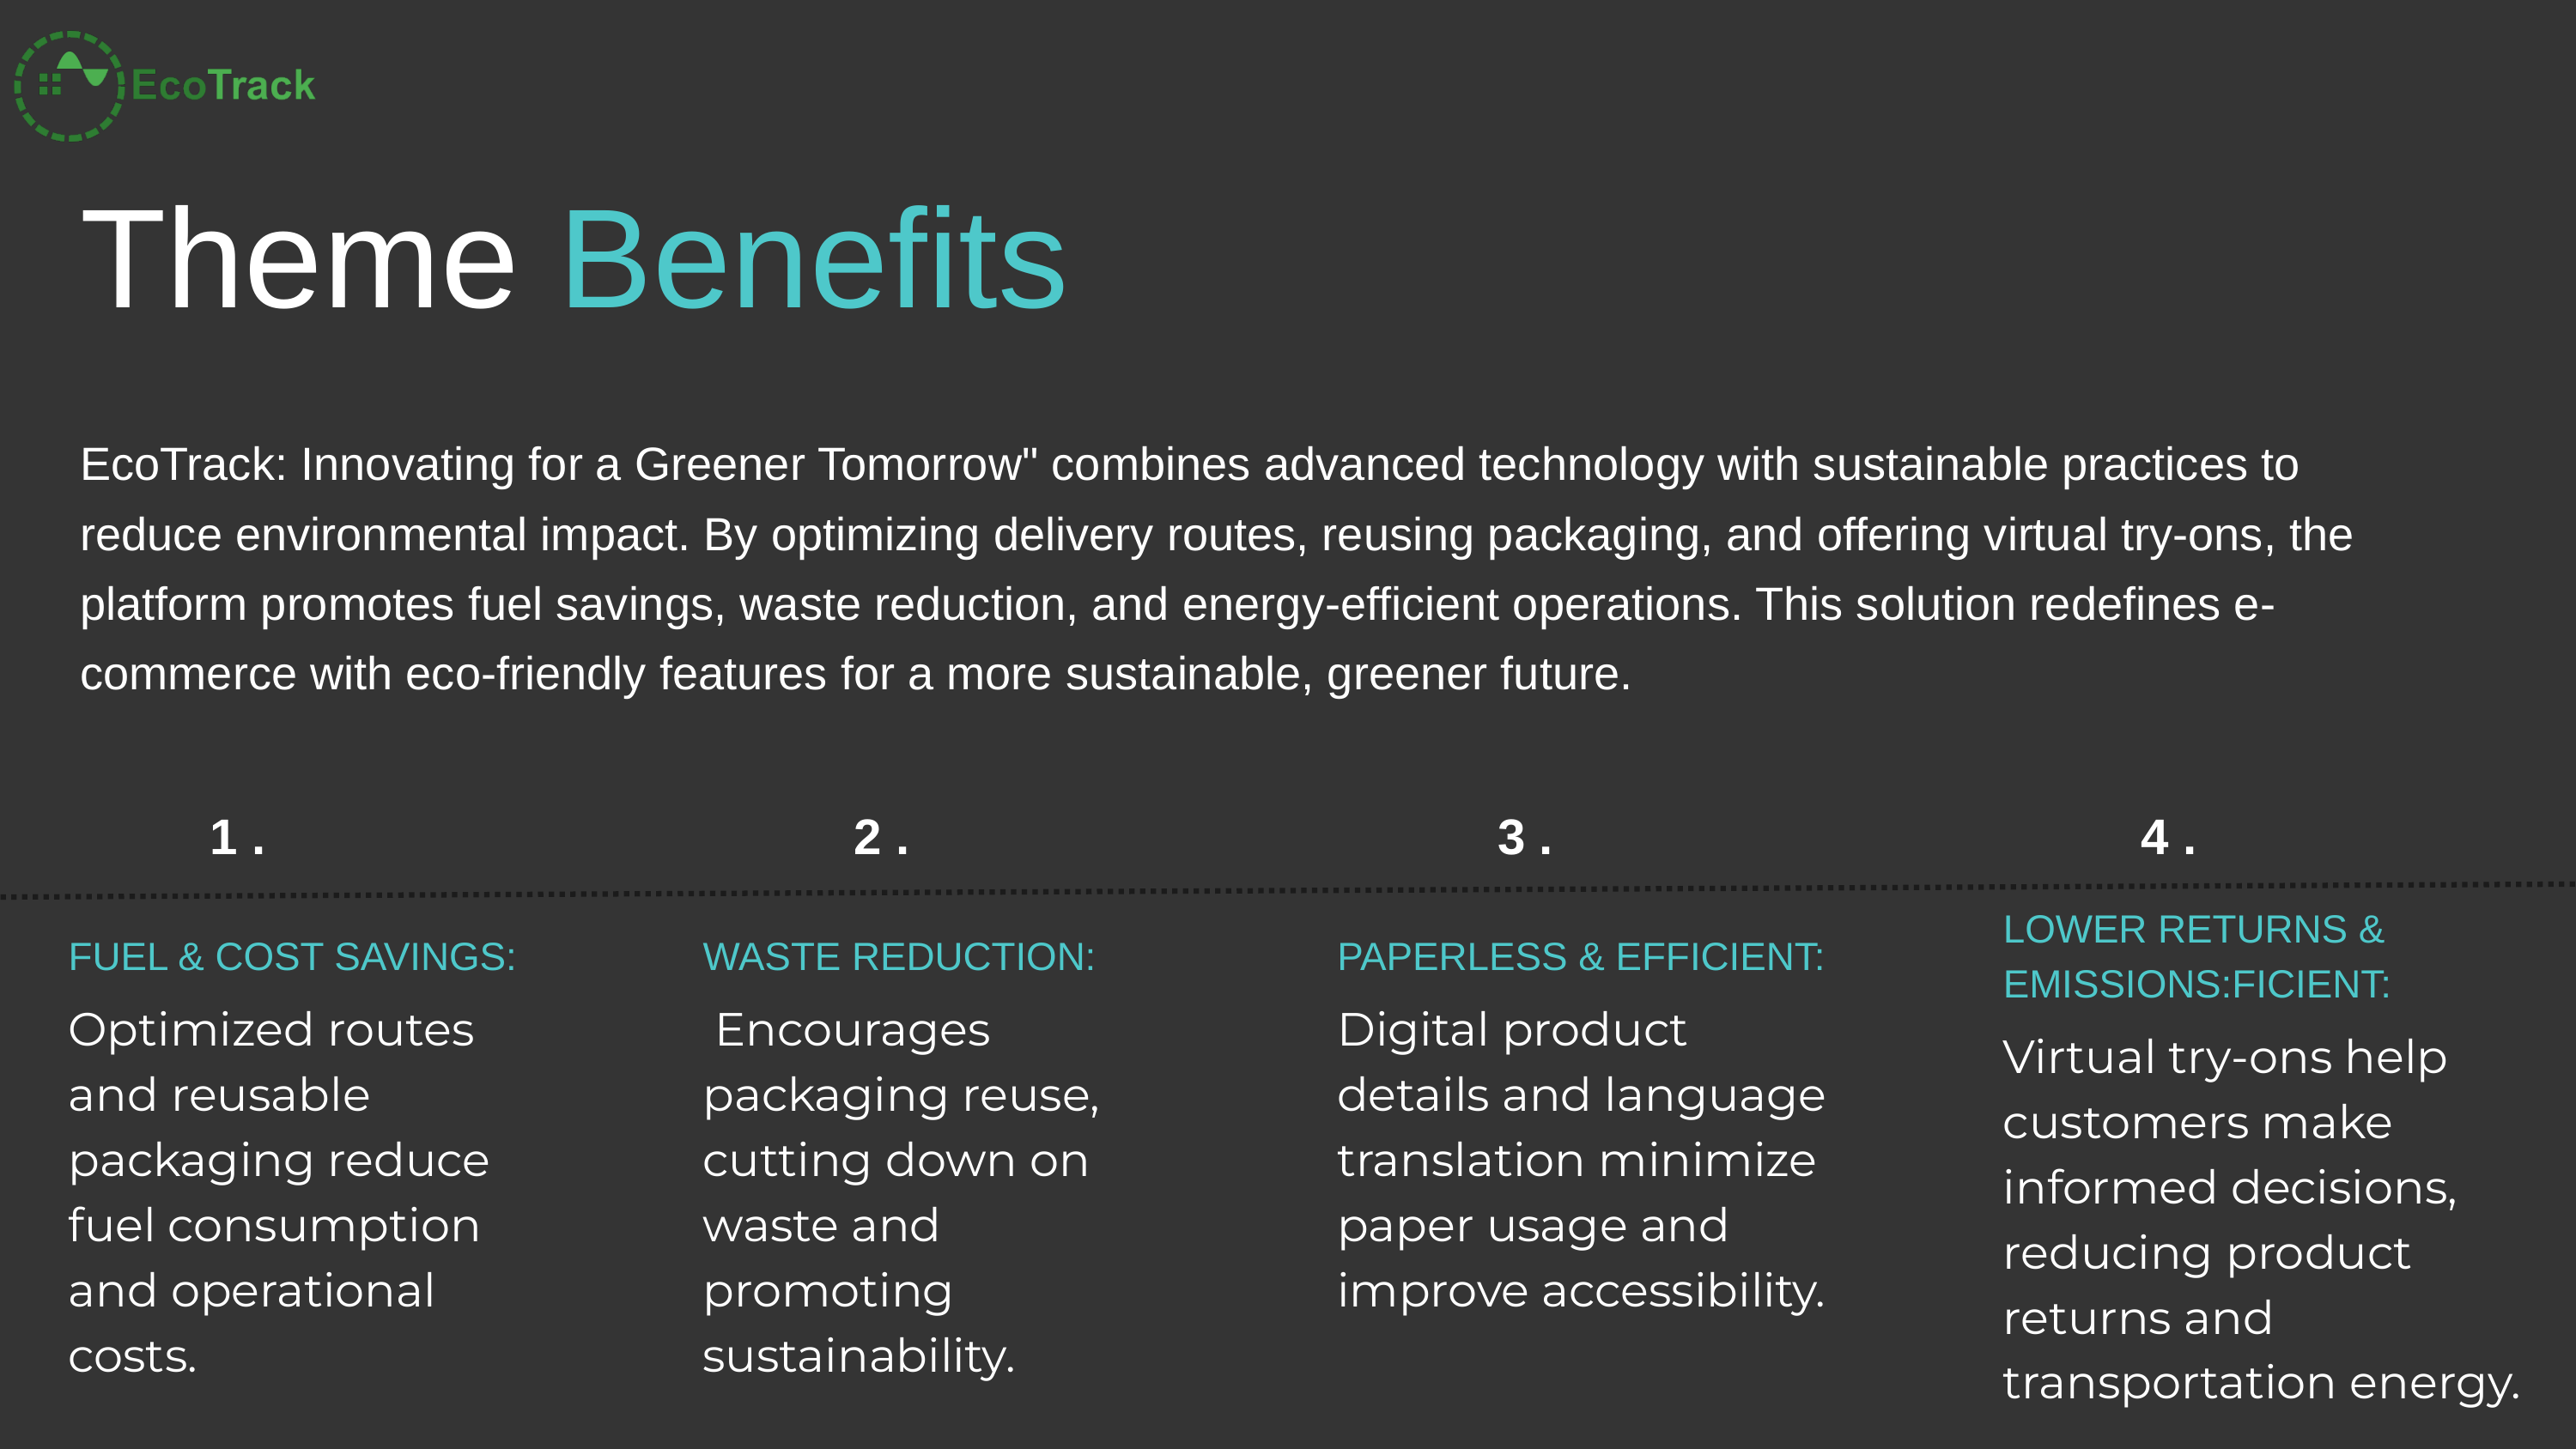

Theme Benefits

EcoTrack: Innovating for a Greener Tomorrow" combines advanced technology with sustainable practices to reduce environmental impact. By optimizing delivery routes, reusing packaging, and offering virtual try-ons, the platform promotes fuel savings, waste reduction, and energy-efficient operations. This solution redefines e-commerce with eco-friendly features for a more sustainable, greener future.
1 .
2 .
3 .
4 .

LOWER RETURNS & EMISSIONS:FICIENT:
Virtual try-ons help customers make informed decisions, reducing product returns and transportation energy.

FUEL & COST SAVINGS:
Optimized routes and reusable packaging reduce fuel consumption and operational costs.
WASTE REDUCTION:
 Encourages packaging reuse, cutting down on waste and promoting sustainability.
PAPERLESS & EFFICIENT:
Digital product details and language translation minimize paper usage and improve accessibility.